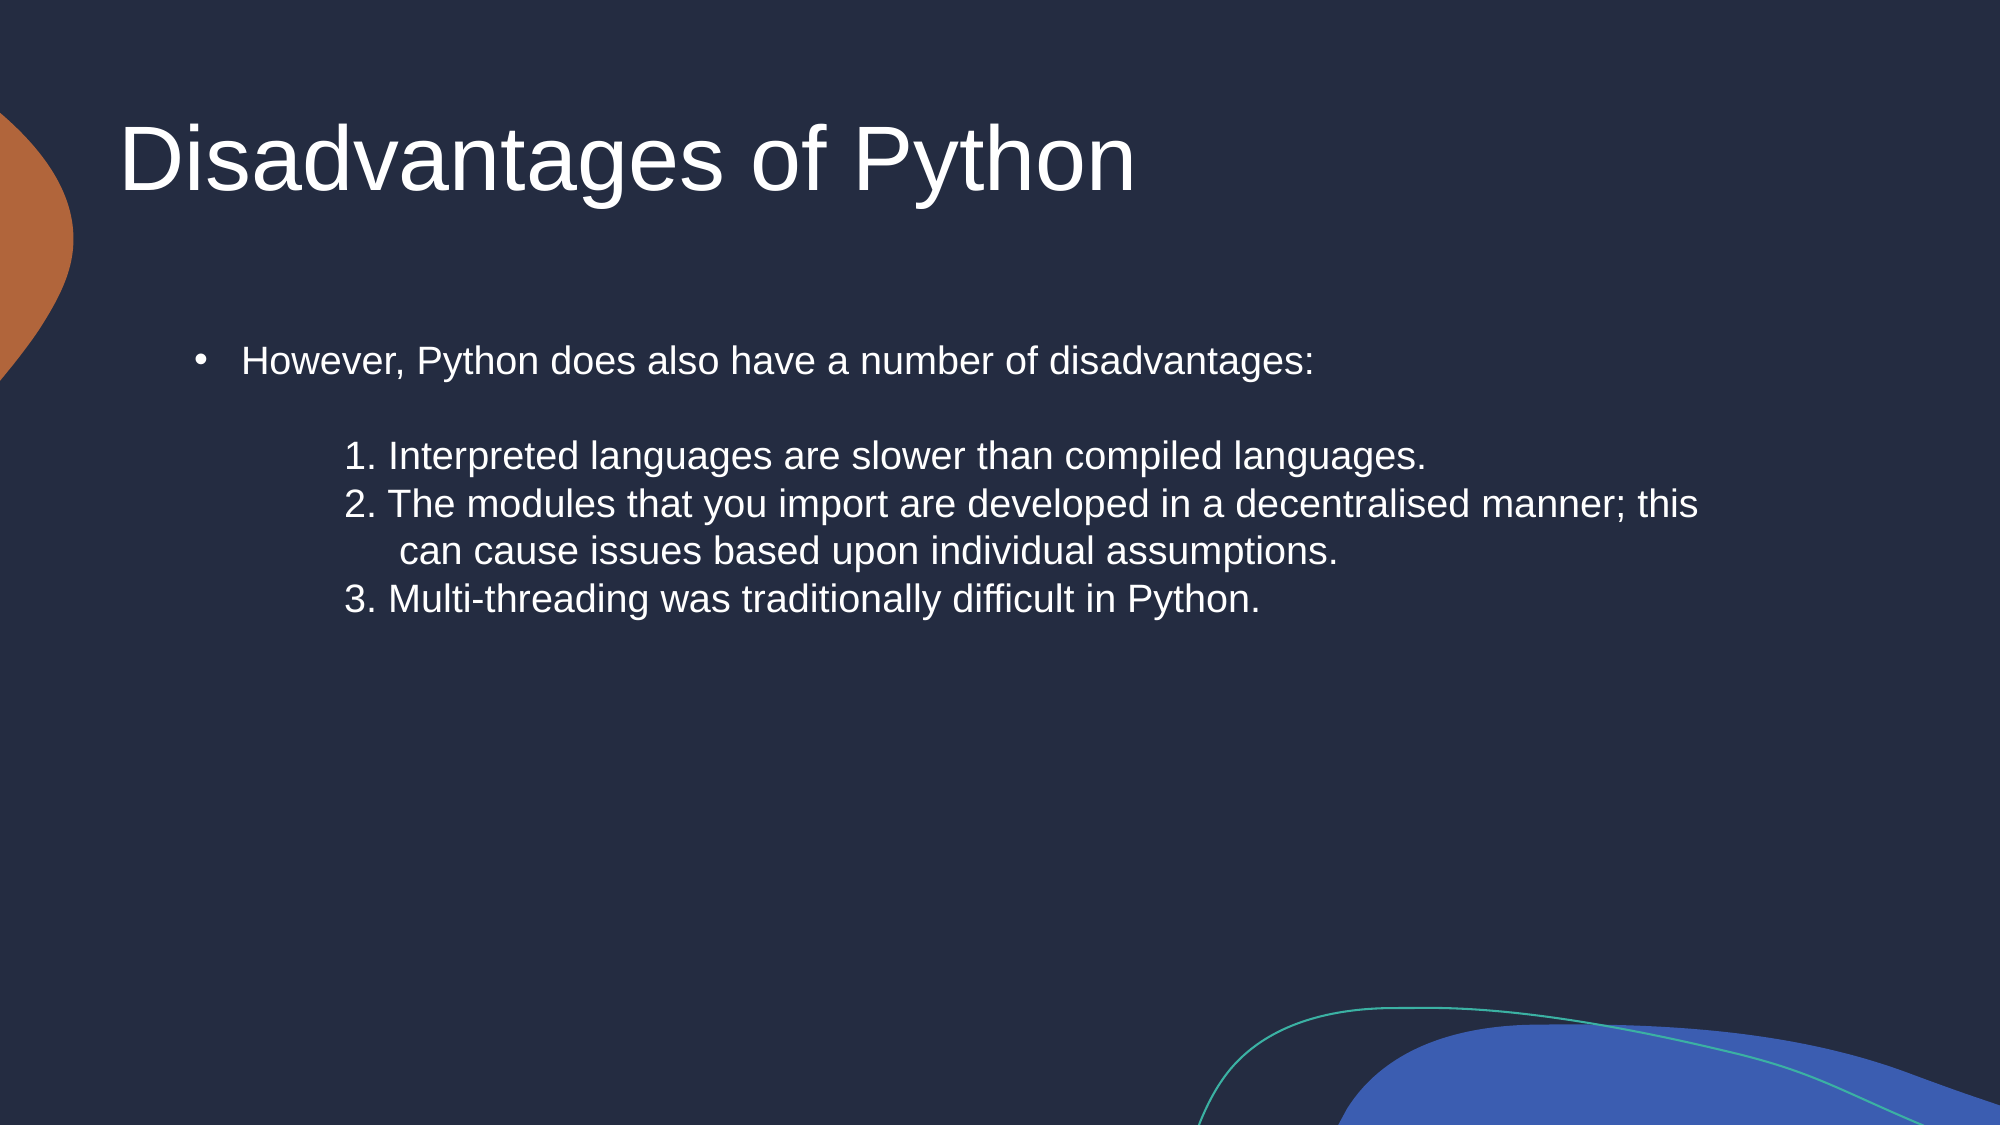

# Disadvantages of Python

However, Python does also have a number of disadvantages:

	1. Interpreted languages are slower than compiled languages.
	2. The modules that you import are developed in a decentralised manner; this 	     can cause issues based upon individual assumptions.
	3. Multi-threading was traditionally difficult in Python.